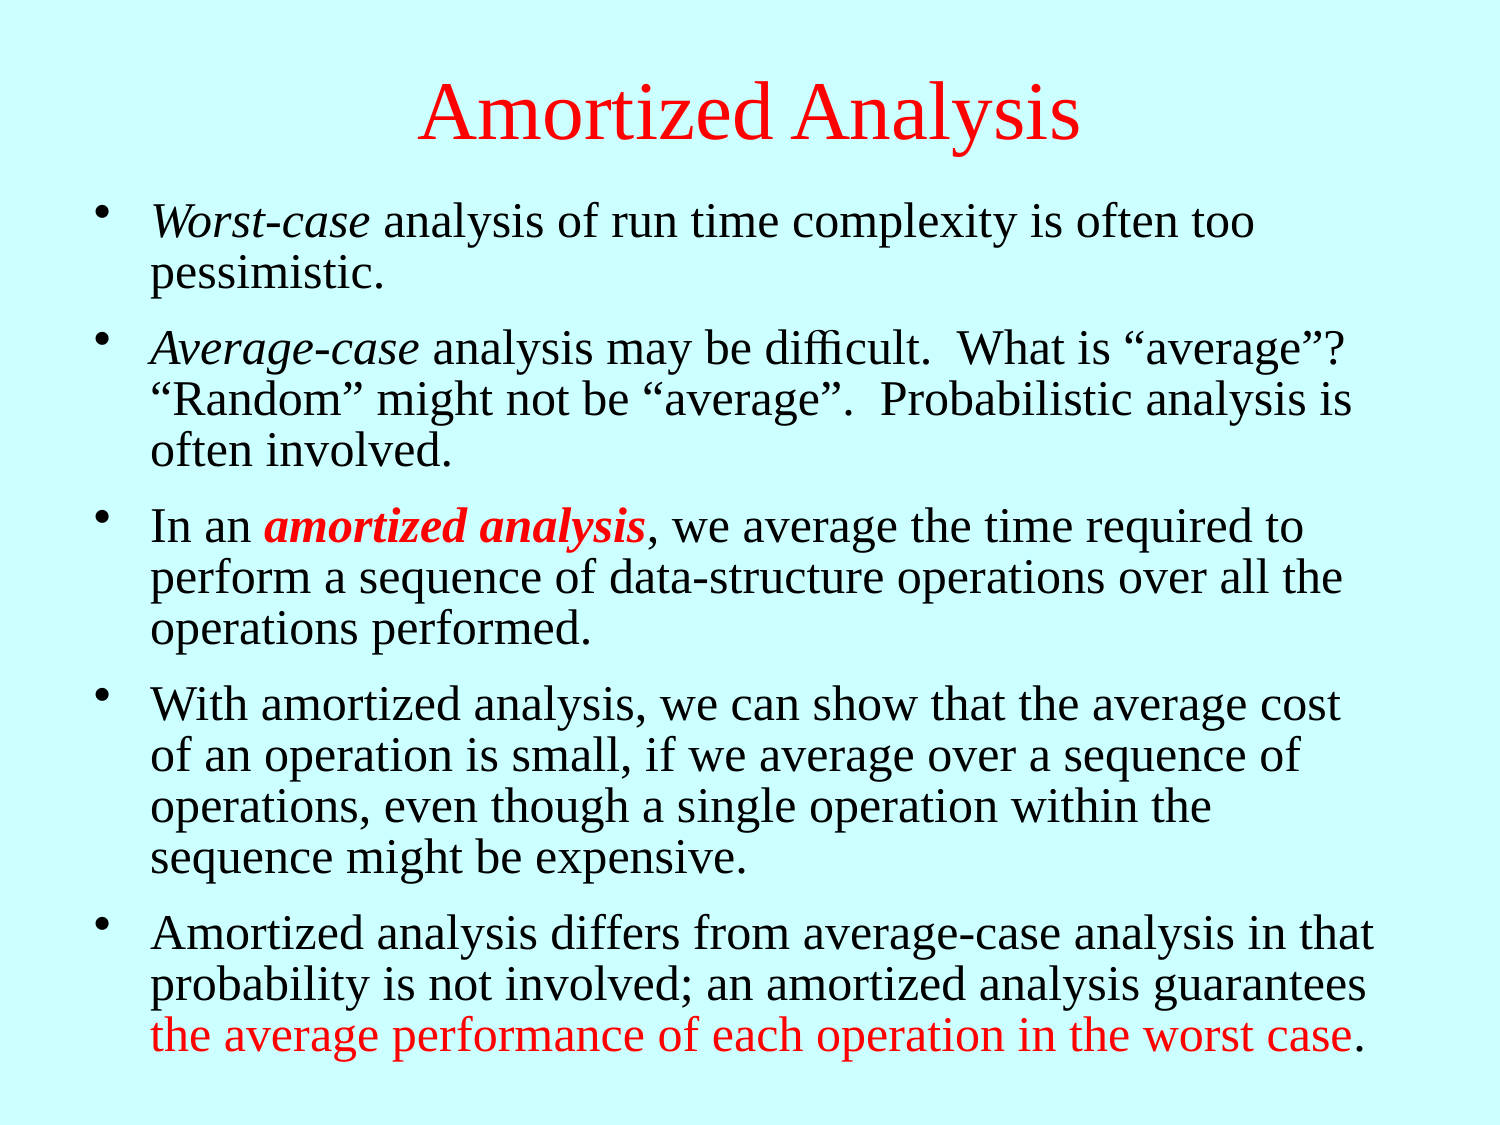

# Amortized Analysis
Worst-case analysis of run time complexity is often too pessimistic.
Average-case analysis may be diﬃcult.  What is “average”?  “Random” might not be “average”.  Probabilistic analysis is often involved.
In an amortized analysis, we average the time required to perform a sequence of data-structure operations over all the operations performed.
With amortized analysis, we can show that the average cost of an operation is small, if we average over a sequence of operations, even though a single operation within the sequence might be expensive.
Amortized analysis differs from average-case analysis in that probability is not involved; an amortized analysis guarantees the average performance of each operation in the worst case.